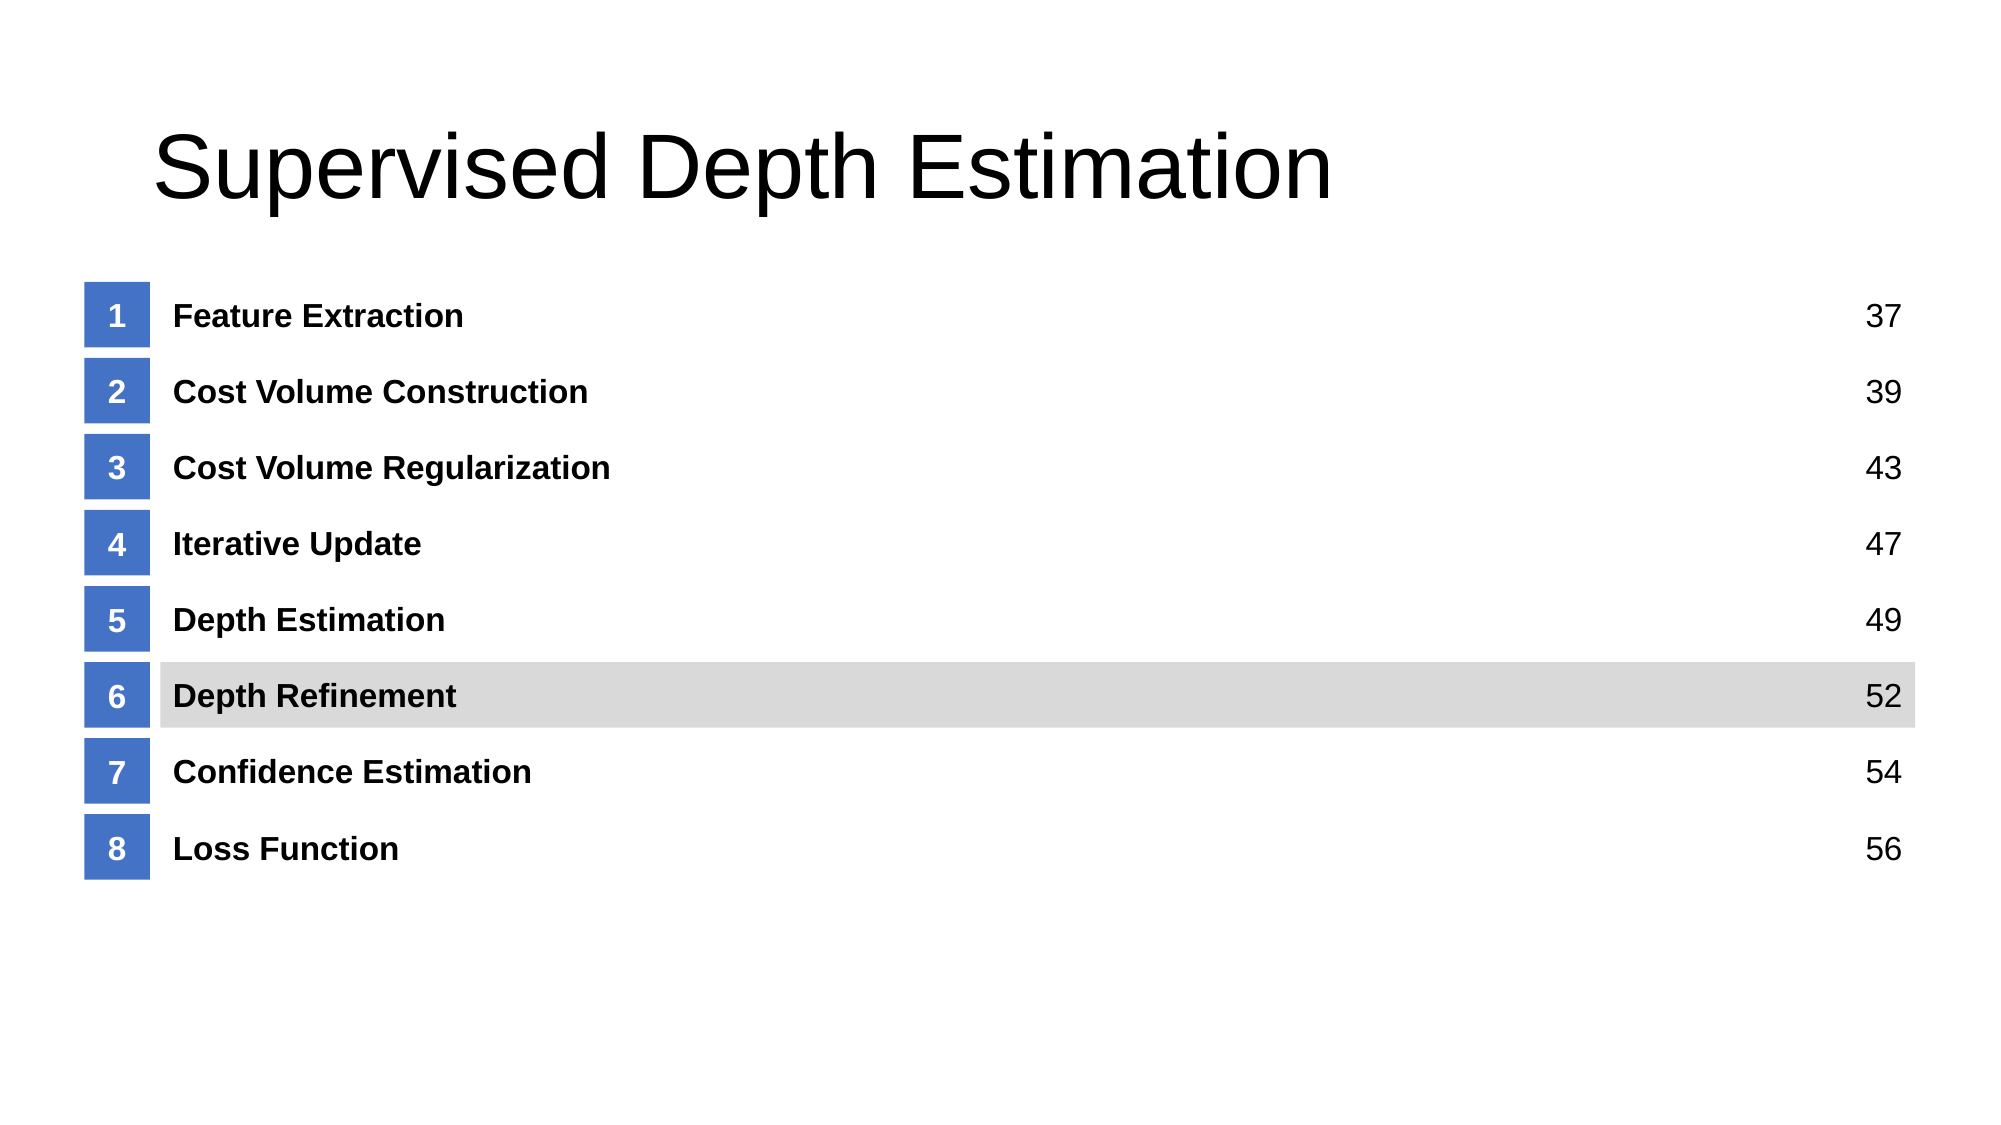

# Supervised Depth Estimation
1
Feature Extraction
37
2
Cost Volume Construction
39
3
Cost Volume Regularization
43
4
Iterative Update
47
5
Depth Estimation
49
6

Depth Refinement
52
7
Confidence Estimation
54
8
Loss Function
56